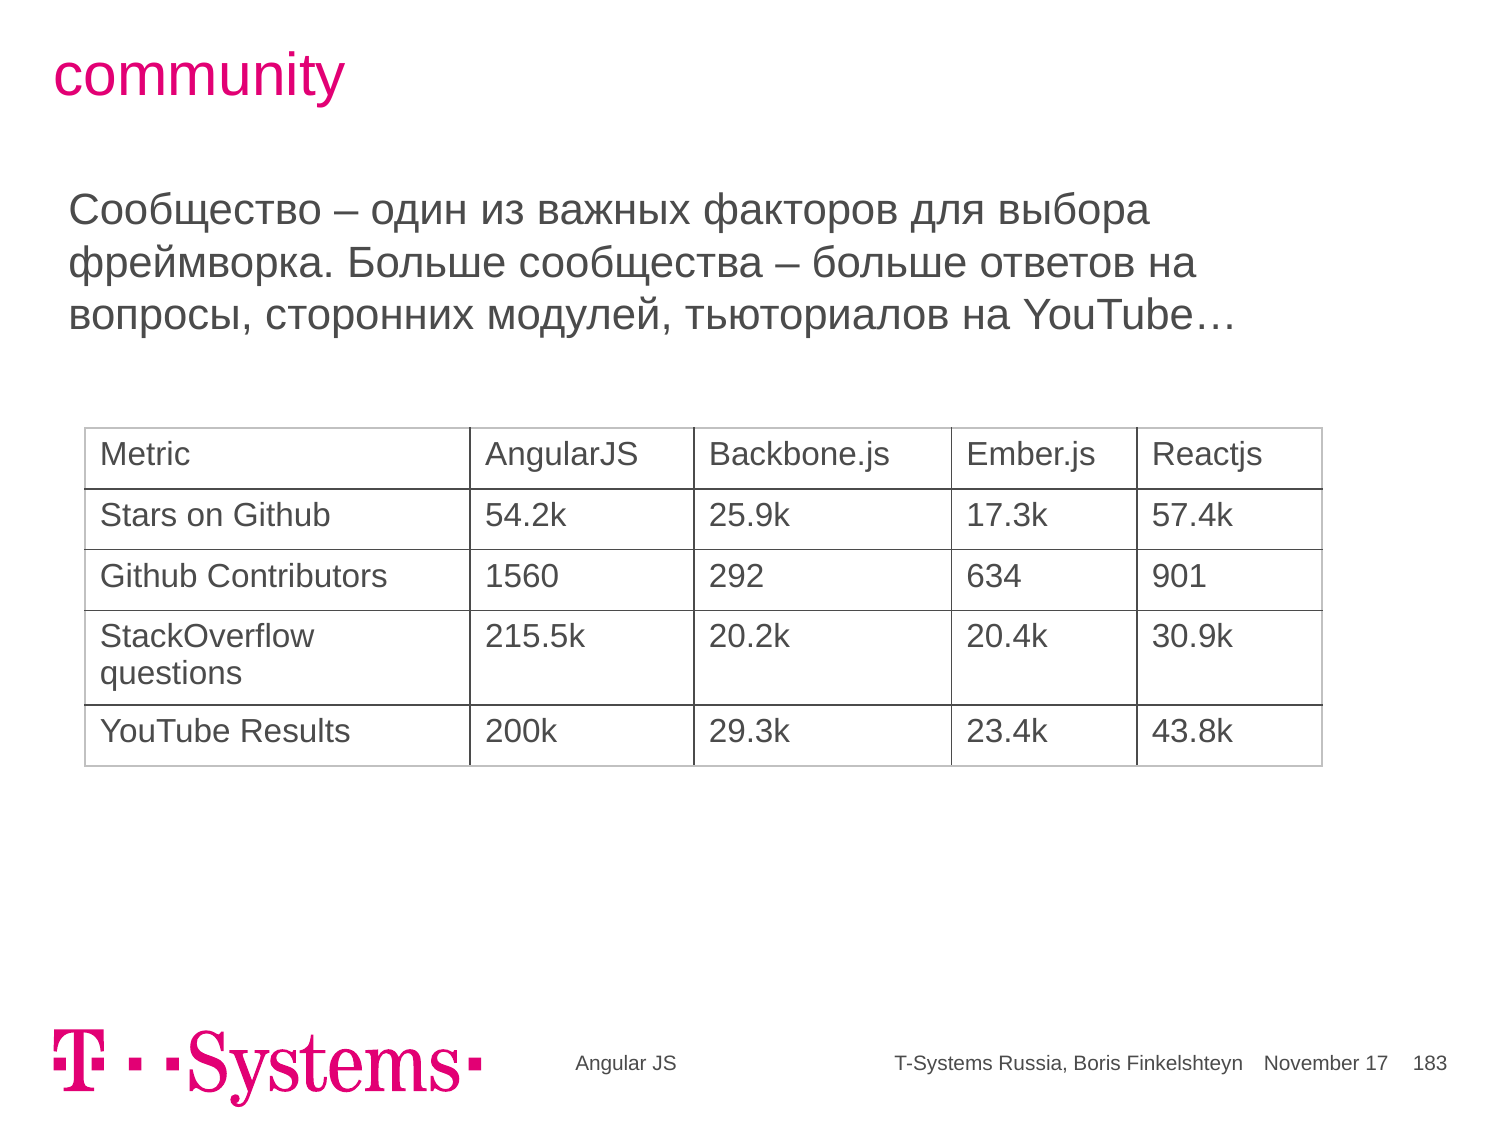

# community
Сообщество – один из важных факторов для выбора фреймворка. Больше сообщества – больше ответов на вопросы, сторонних модулей, тьюториалов на YouTube…

| Metric | AngularJS | Backbone.js | Ember.js | Reactjs |
| --- | --- | --- | --- | --- |
| Stars on Github | 54.2k | 25.9k | 17.3k | 57.4k |
| Github Contributors | 1560 | 292 | 634 | 901 |
| StackOverflow  questions | 215.5k | 20.2k | 20.4k | 30.9k |
| YouTube Results | 200k | 29.3k | 23.4k | 43.8k |
Angular JS                                      T-Systems Russia, Boris Finkelshteyn
November 17
183